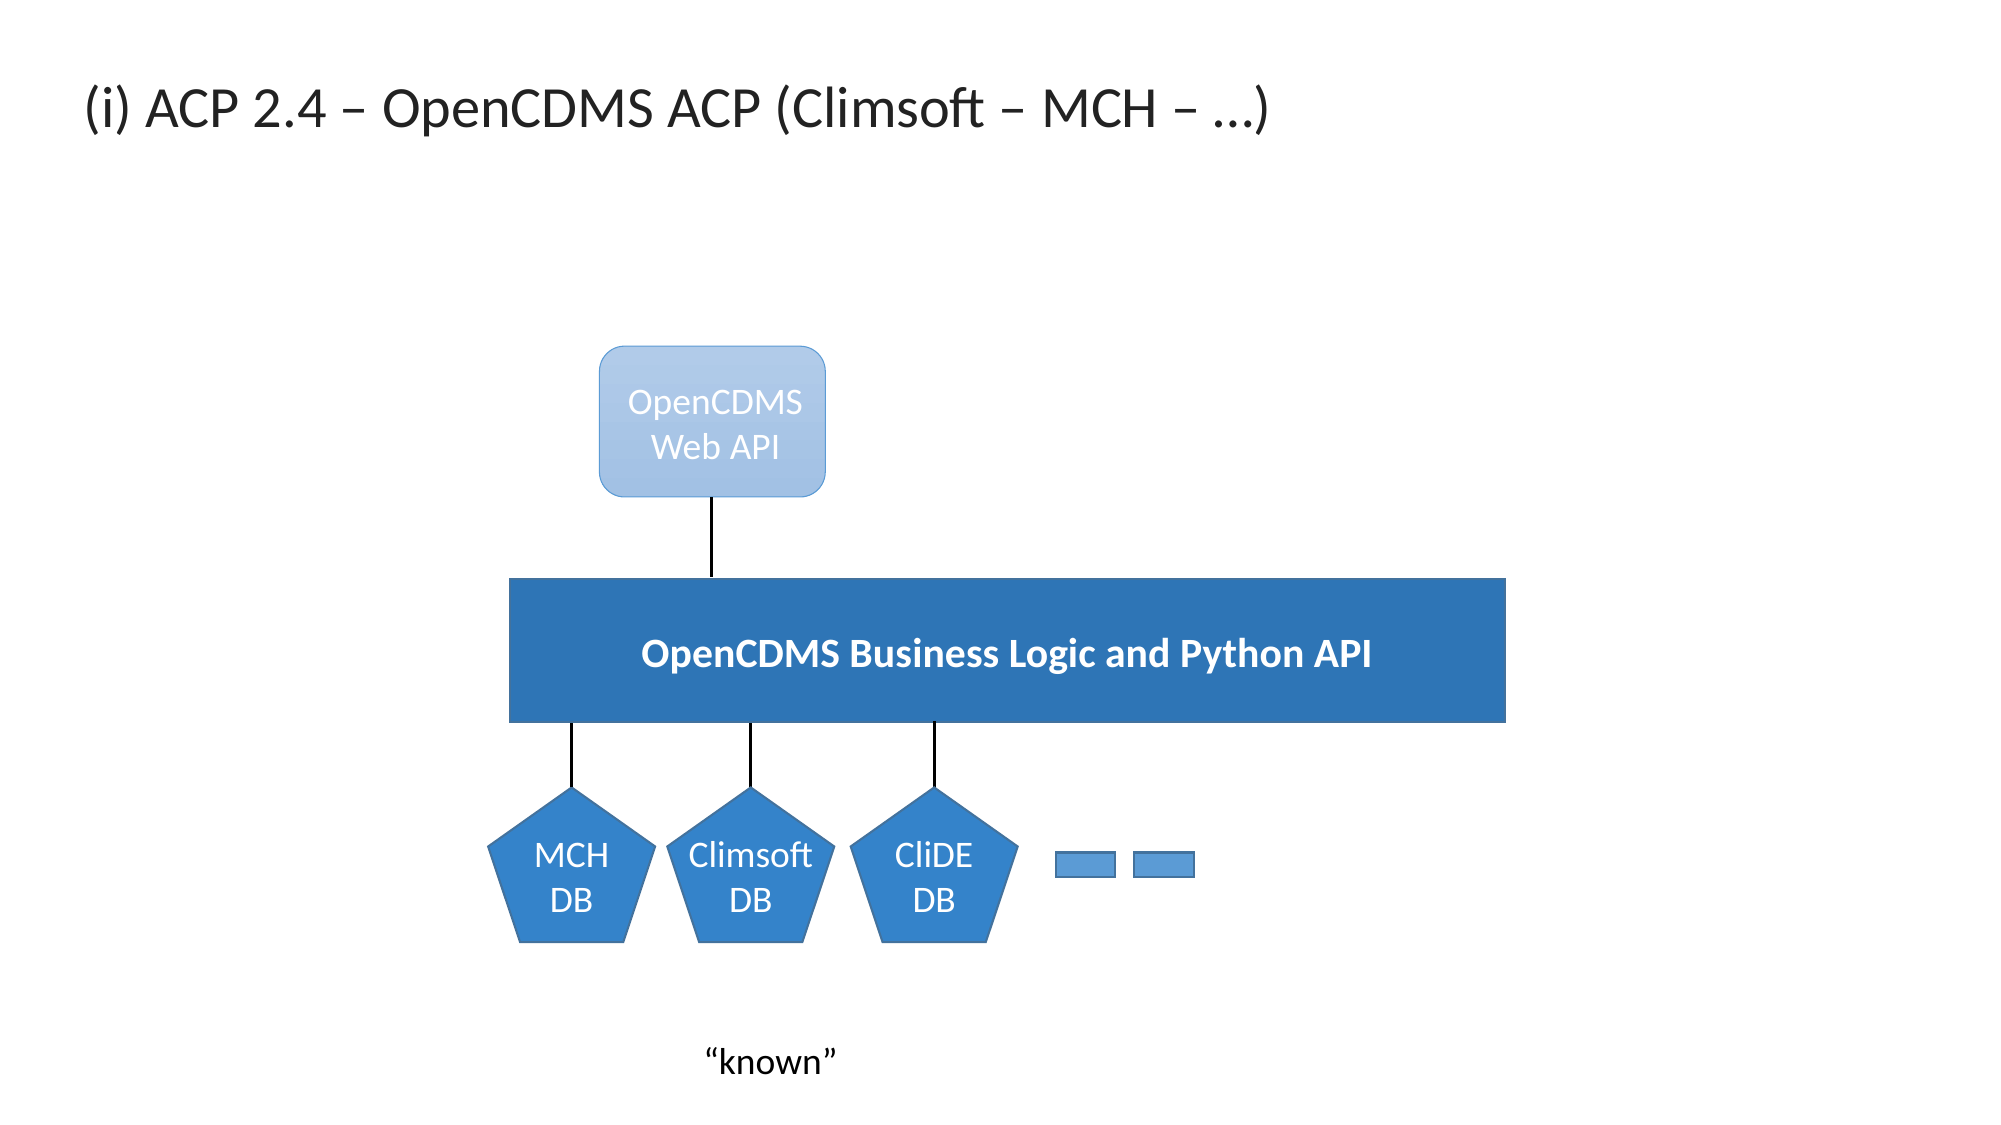

(i) ACP 2.4 – OpenCDMS ACP (Climsoft – MCH – …)

OpenCDMS
Web API
OpenCDMS Business Logic and Python API

MCH
DB

Climsoft
DB

CliDE
DB

“known”